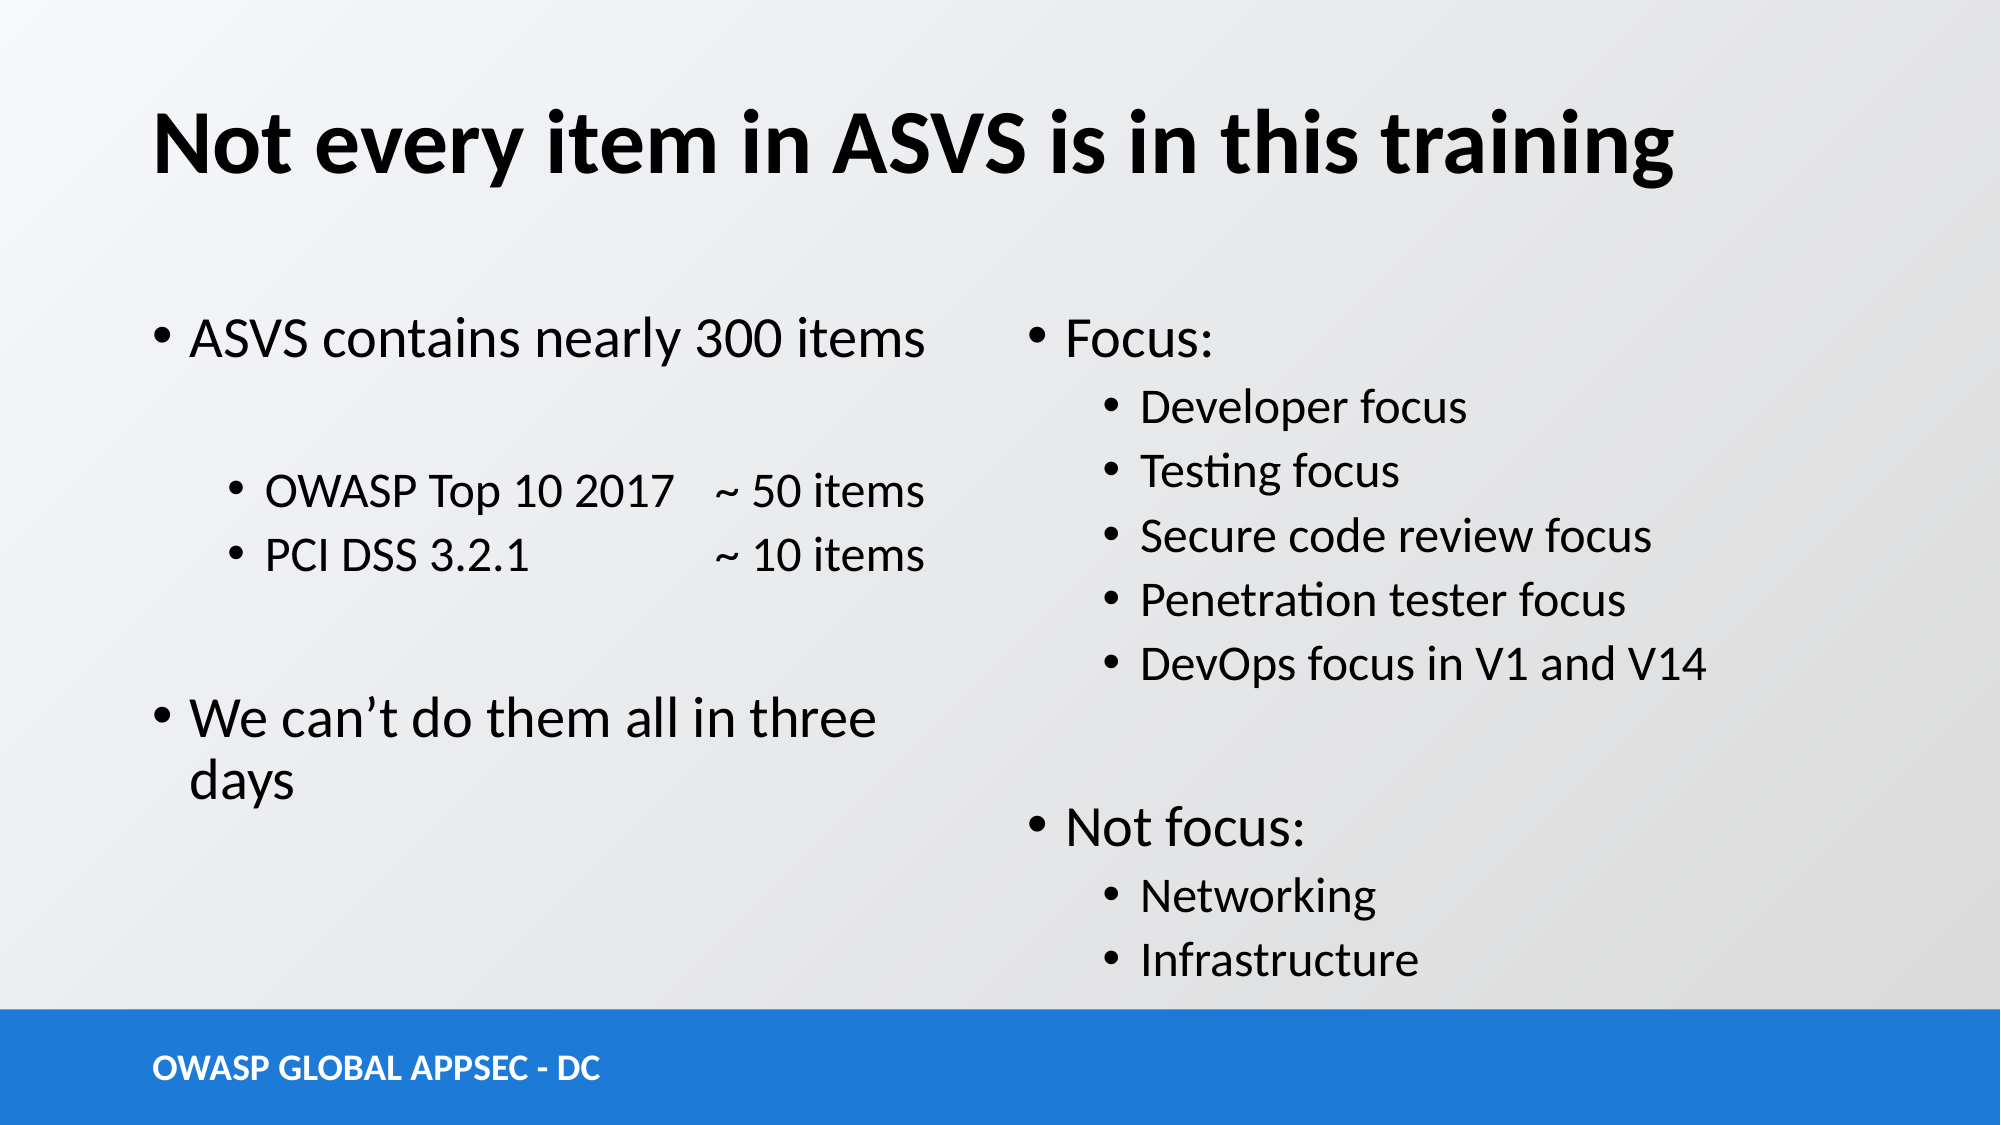

# Not every item in ASVS is in this training
ASVS contains nearly 300 items

OWASP Top 10 2017	~ 50 items
PCI DSS 3.2.1		~ 10 items

We can’t do them all in three days
Focus:
Developer focus
Testing focus
Secure code review focus
Penetration tester focus
DevOps focus in V1 and V14

Not focus:
Networking
Infrastructure